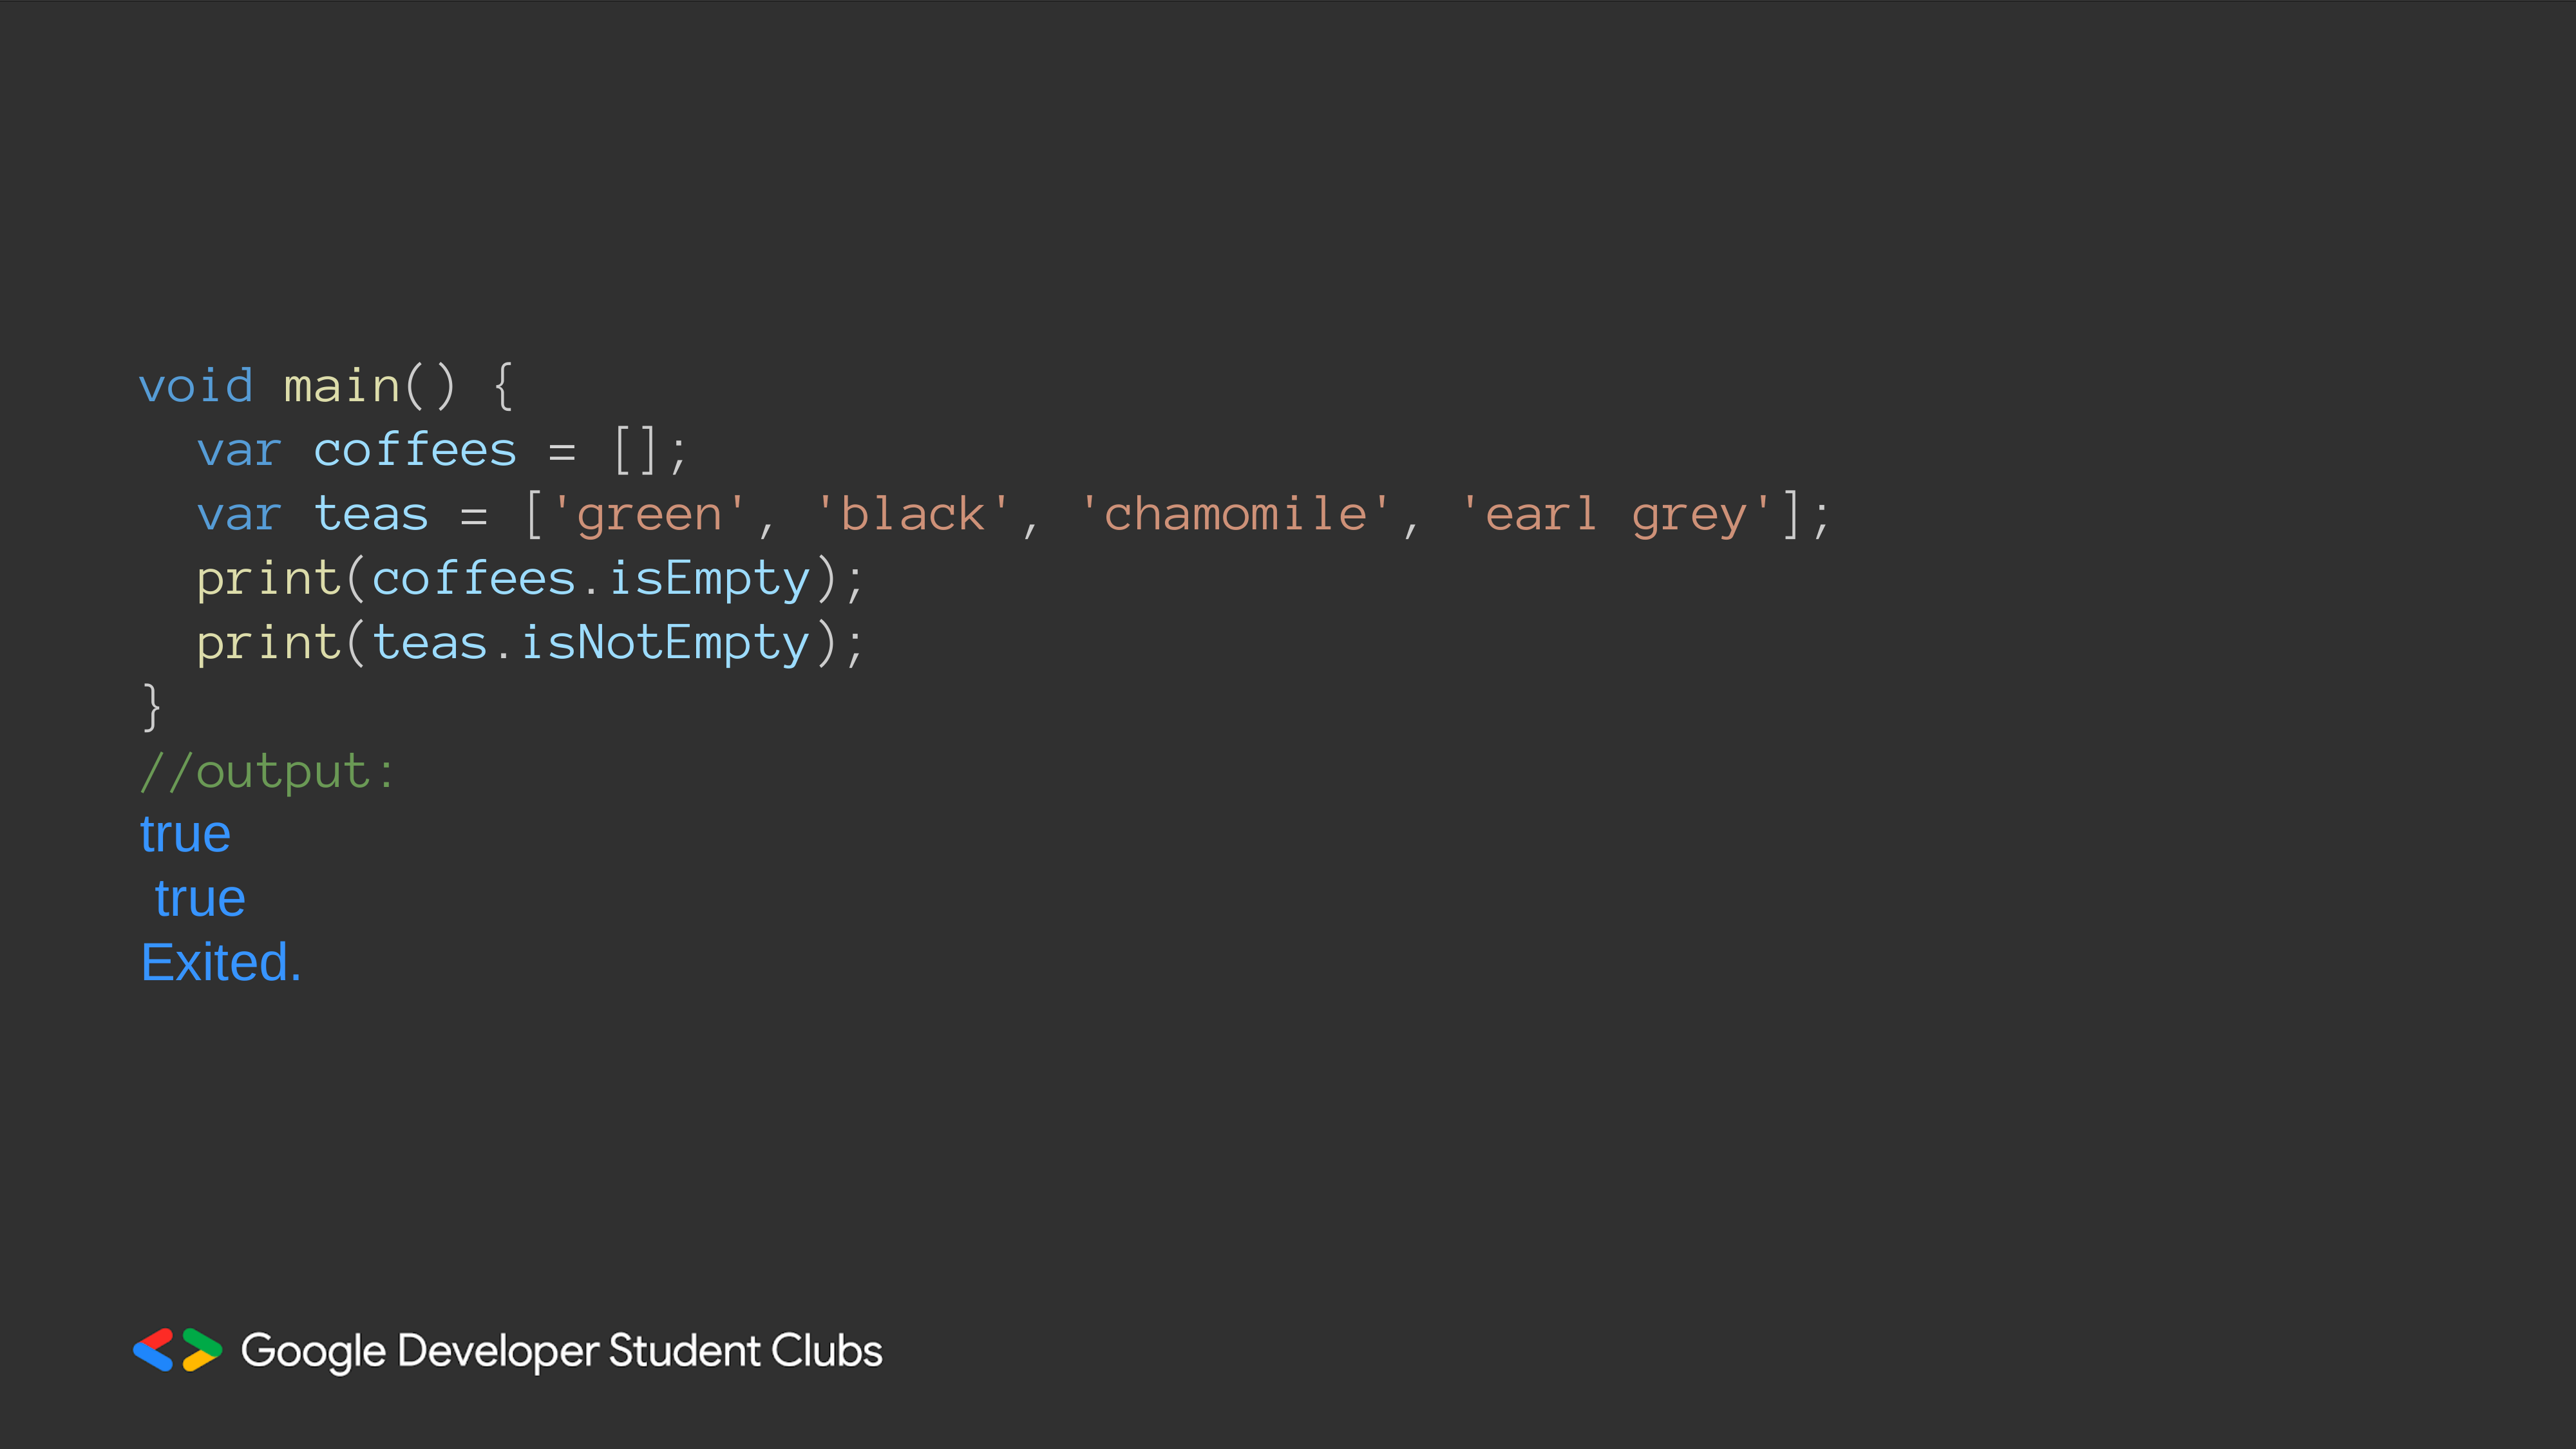

void main() {
  var coffees = [];
  var teas = ['green', 'black', 'chamomile', 'earl grey'];
  print(coffees.isEmpty);
  print(teas.isNotEmpty);
}
//output:
true
true
Exited.